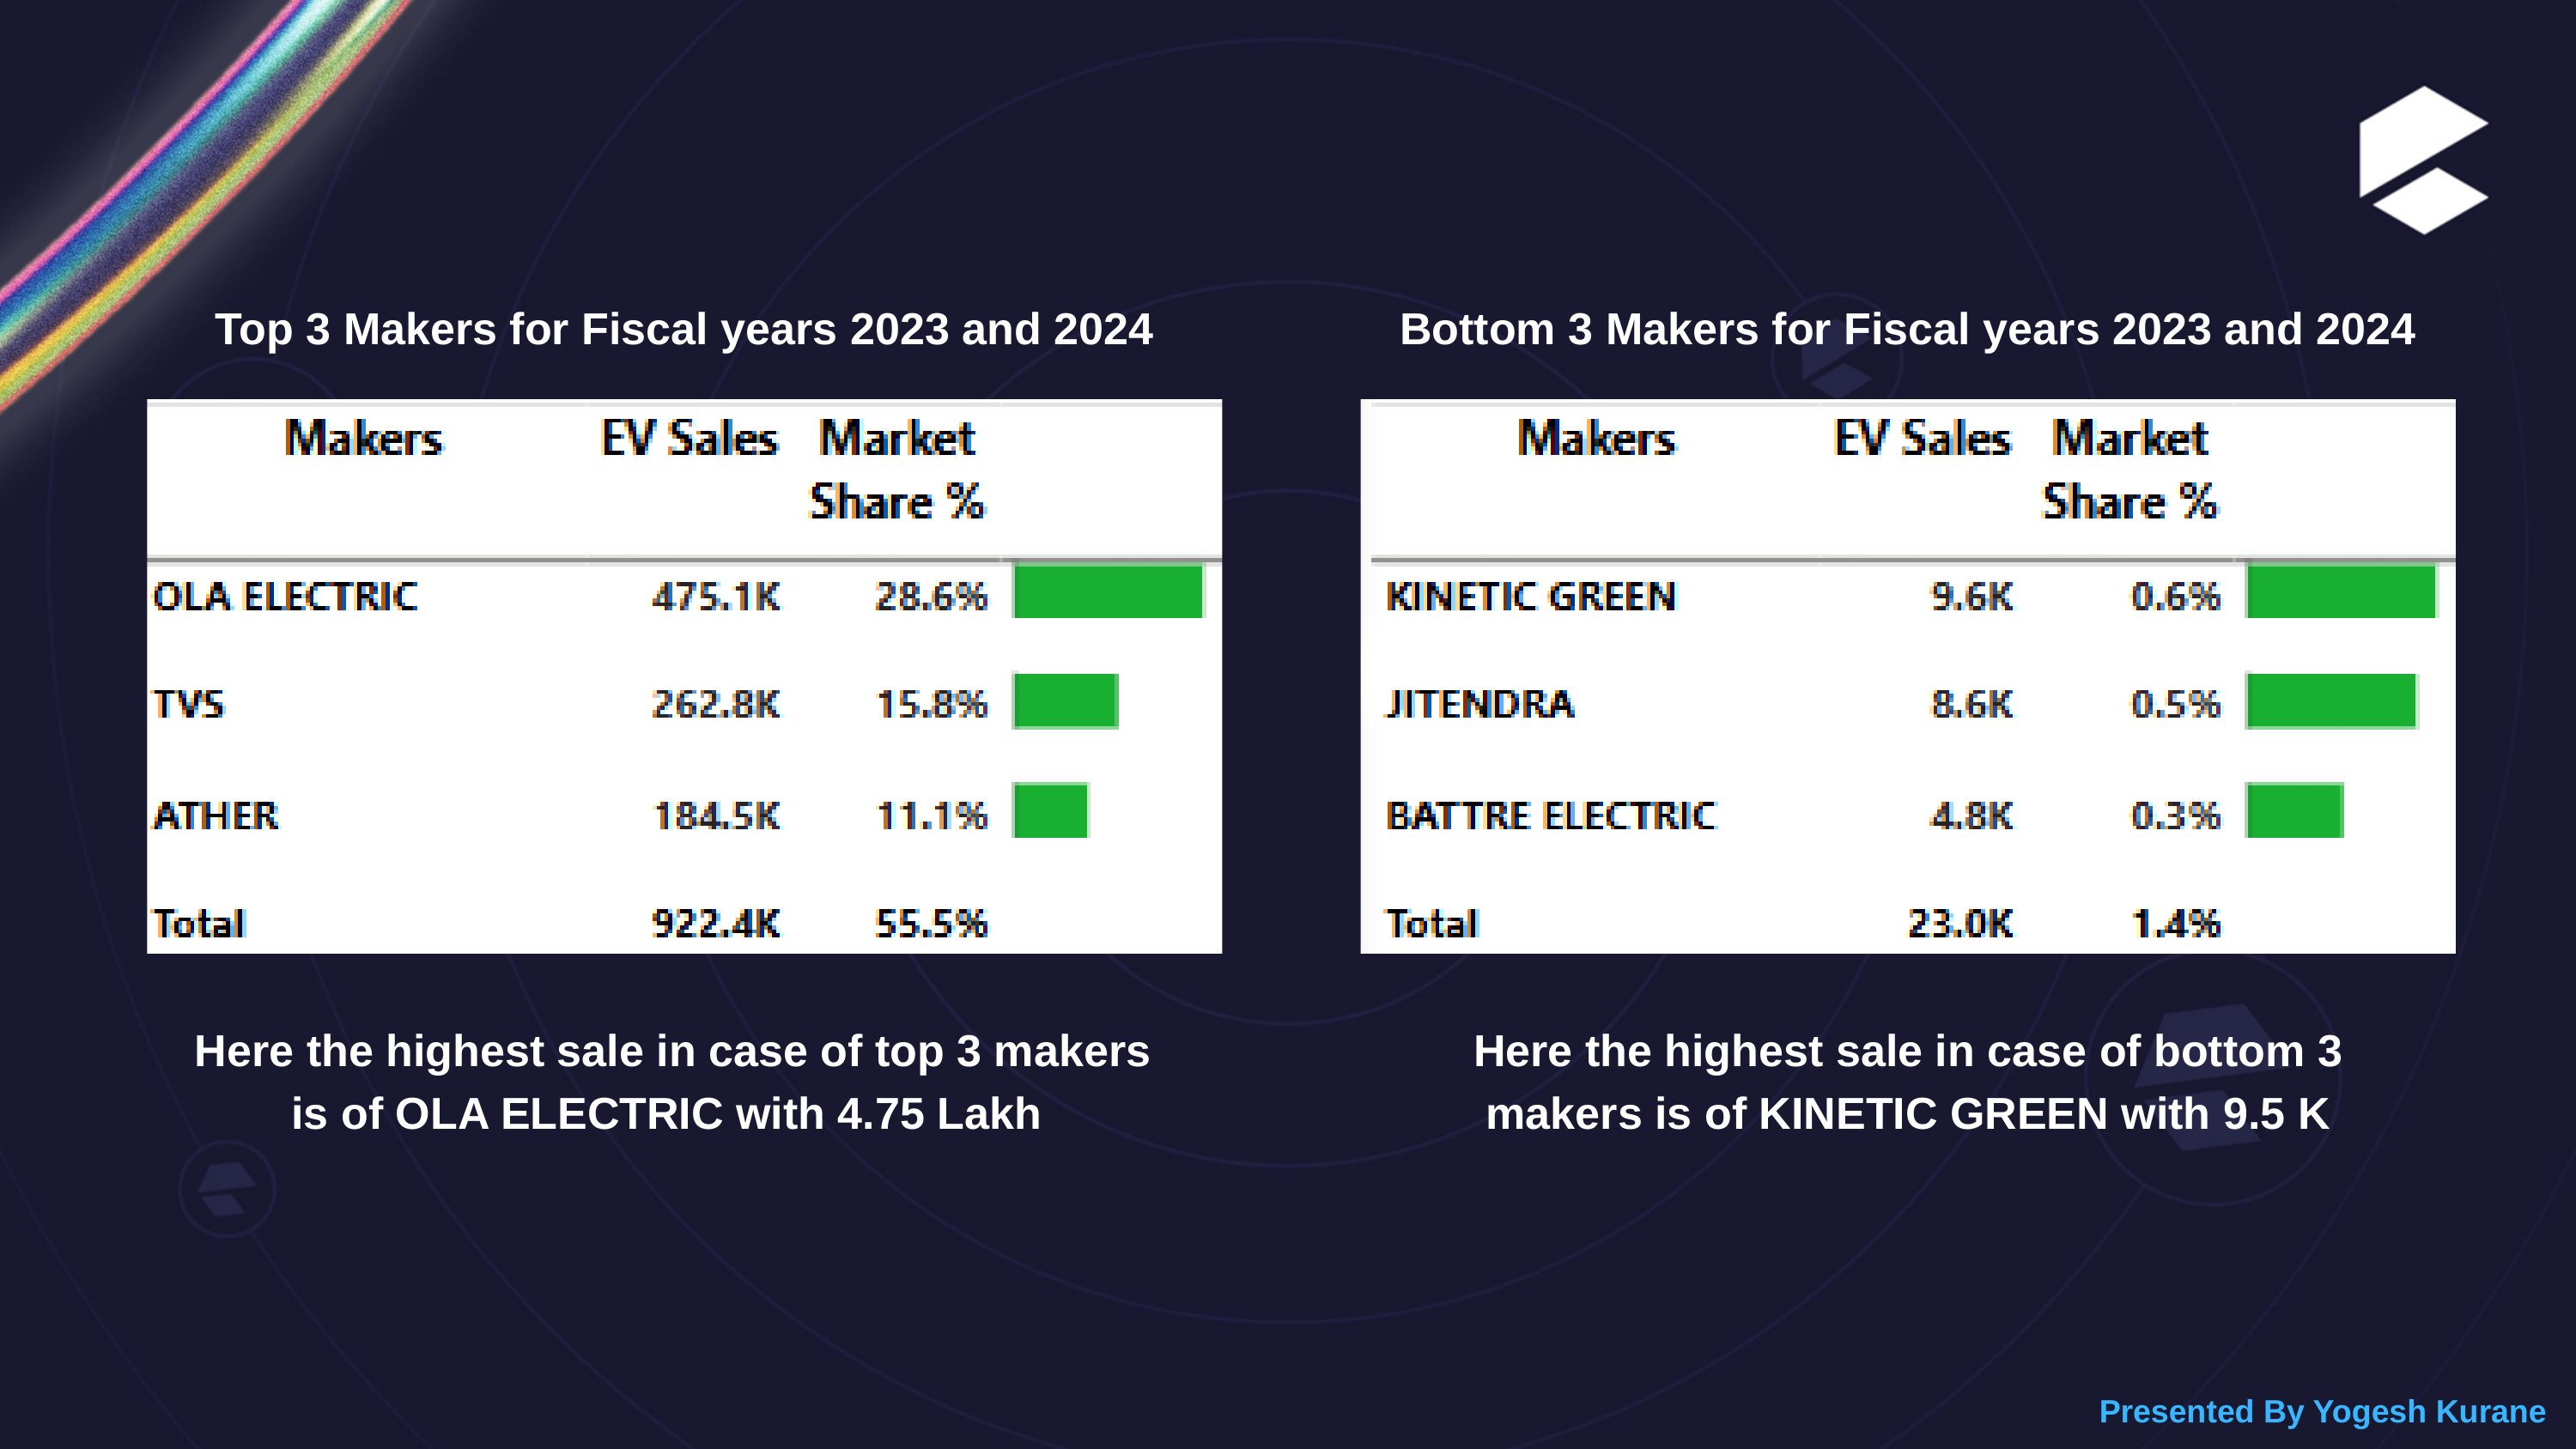

Top 3 Makers for Fiscal years 2023 and 2024
Bottom 3 Makers for Fiscal years 2023 and 2024

Here the highest sale in case of top 3 makers is of OLA ELECTRIC with 4.75 Lakh
Here the highest sale in case of bottom 3 makers is of KINETIC GREEN with 9.5 K
Presented By Yogesh Kurane